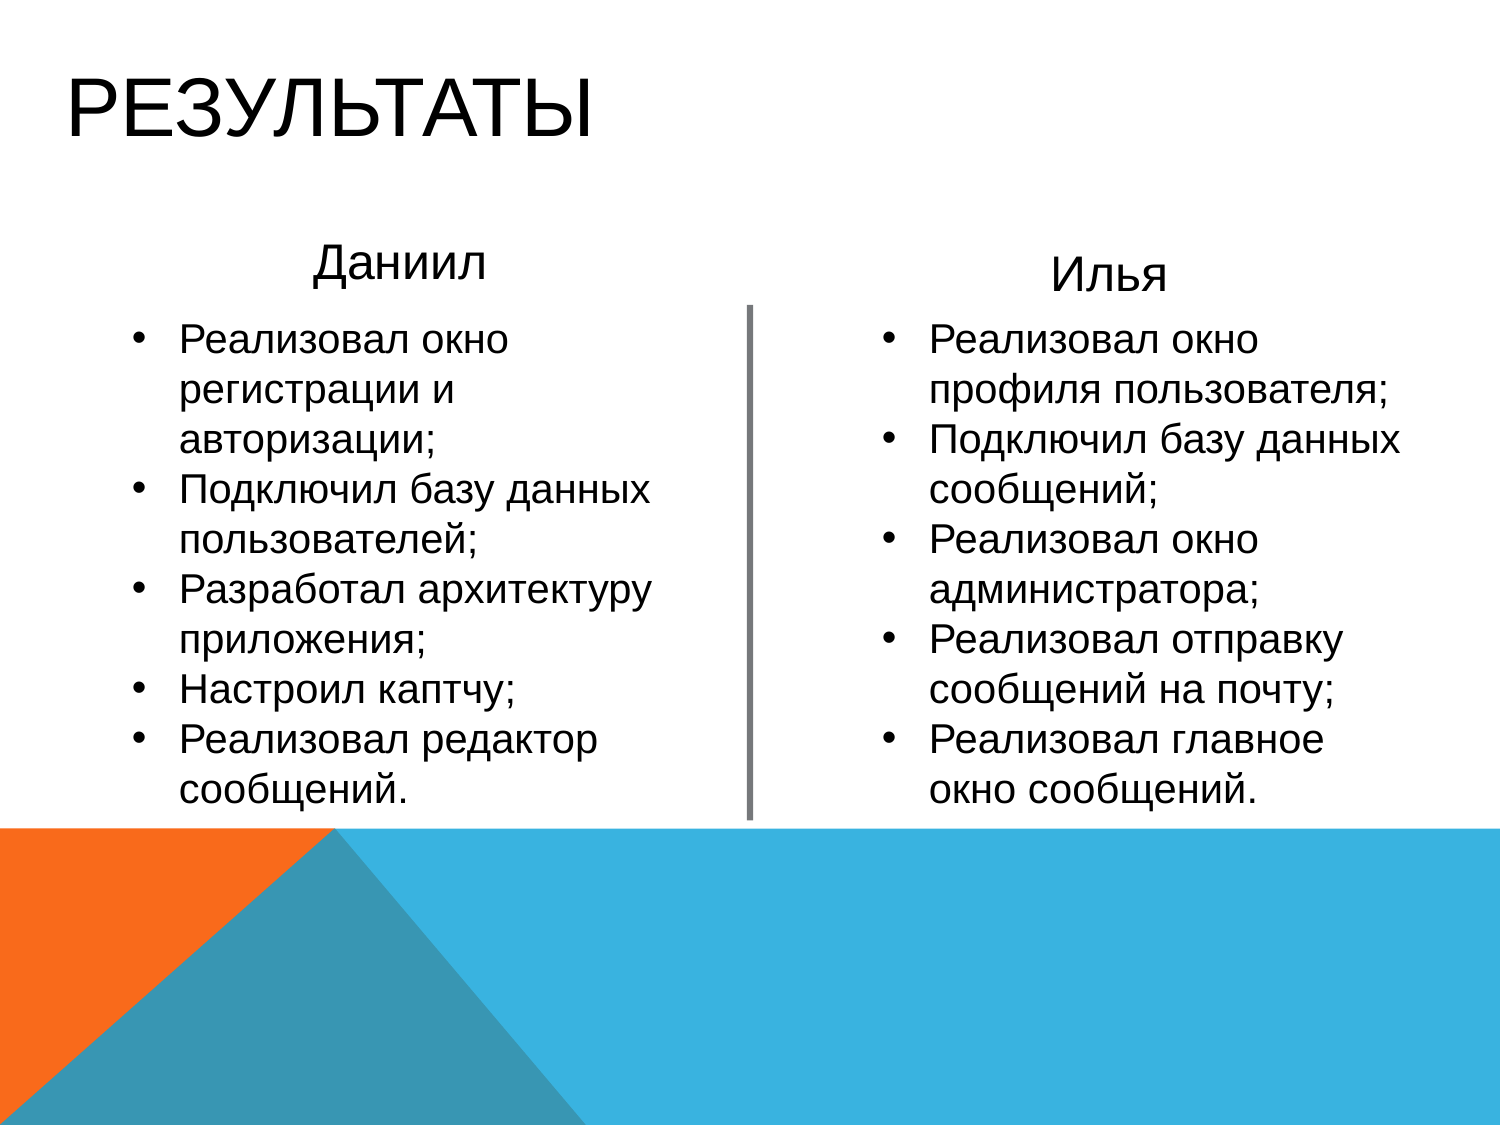

Результаты
Даниил
Илья
Реализовал окно регистрации и авторизации;
Подключил базу данных пользователей;
Разработал архитектуру приложения;
Настроил каптчу;
Реализовал редактор сообщений.

Реализовал окно профиля пользователя;
Подключил базу данных сообщений;
Реализовал окно администратора;
Реализовал отправку сообщений на почту;
Реализовал главное окно сообщений.